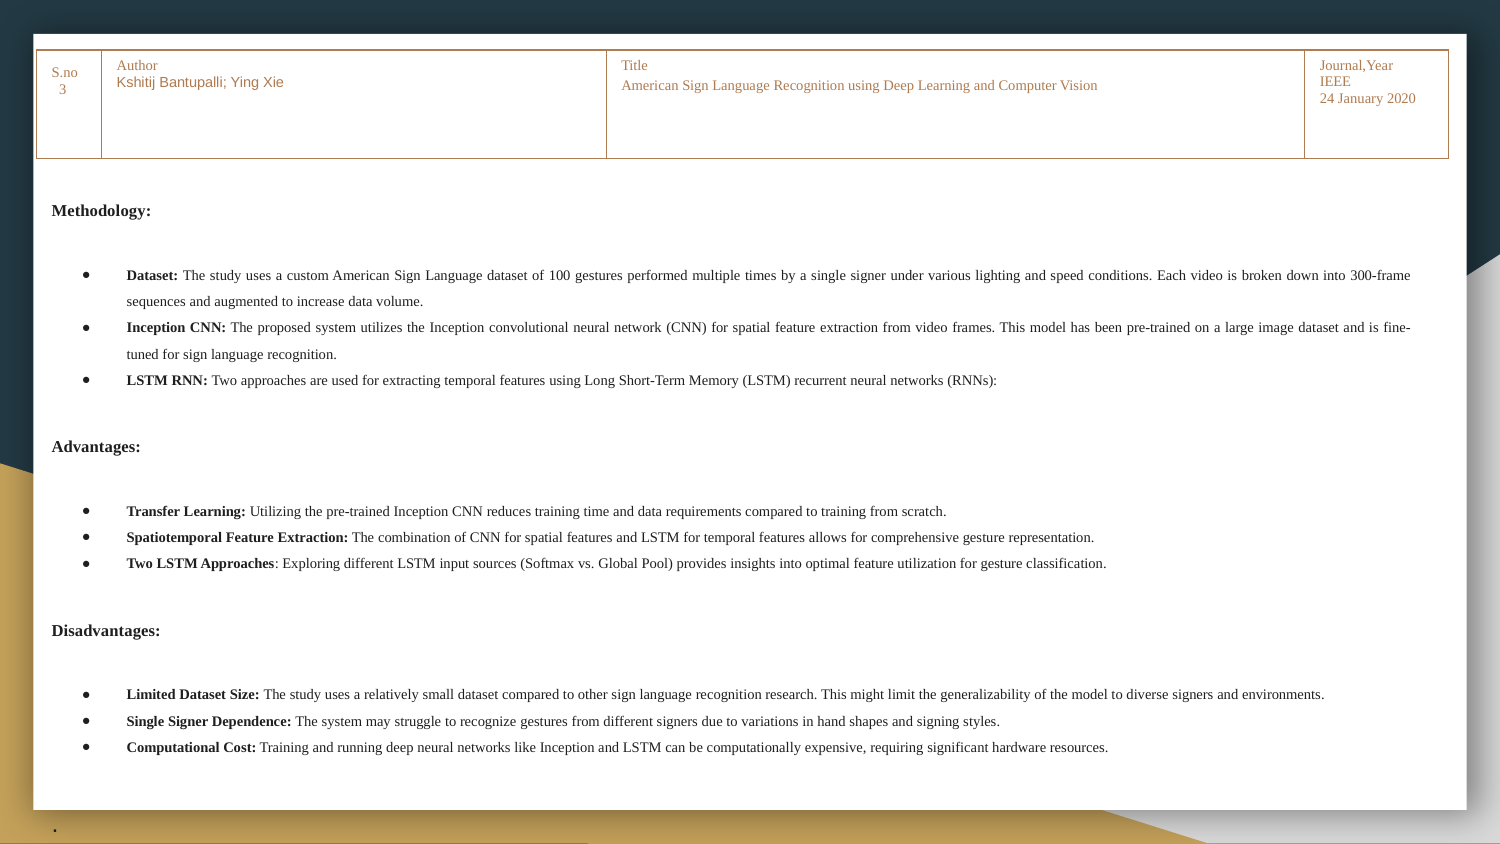

| S.no 3 | Author Kshitij Bantupalli; Ying Xie | Title American Sign Language Recognition using Deep Learning and Computer Vision | Journal,Year IEEE 24 January 2020 |
| --- | --- | --- | --- |
Methodology:
Dataset: The study uses a custom American Sign Language dataset of 100 gestures performed multiple times by a single signer under various lighting and speed conditions. Each video is broken down into 300-frame sequences and augmented to increase data volume.
Inception CNN: The proposed system utilizes the Inception convolutional neural network (CNN) for spatial feature extraction from video frames. This model has been pre-trained on a large image dataset and is fine-tuned for sign language recognition.
LSTM RNN: Two approaches are used for extracting temporal features using Long Short-Term Memory (LSTM) recurrent neural networks (RNNs):
Advantages:
Transfer Learning: Utilizing the pre-trained Inception CNN reduces training time and data requirements compared to training from scratch.
Spatiotemporal Feature Extraction: The combination of CNN for spatial features and LSTM for temporal features allows for comprehensive gesture representation.
Two LSTM Approaches: Exploring different LSTM input sources (Softmax vs. Global Pool) provides insights into optimal feature utilization for gesture classification.
Disadvantages:
Limited Dataset Size: The study uses a relatively small dataset compared to other sign language recognition research. This might limit the generalizability of the model to diverse signers and environments.
Single Signer Dependence: The system may struggle to recognize gestures from different signers due to variations in hand shapes and signing styles.
Computational Cost: Training and running deep neural networks like Inception and LSTM can be computationally expensive, requiring significant hardware resources.
.